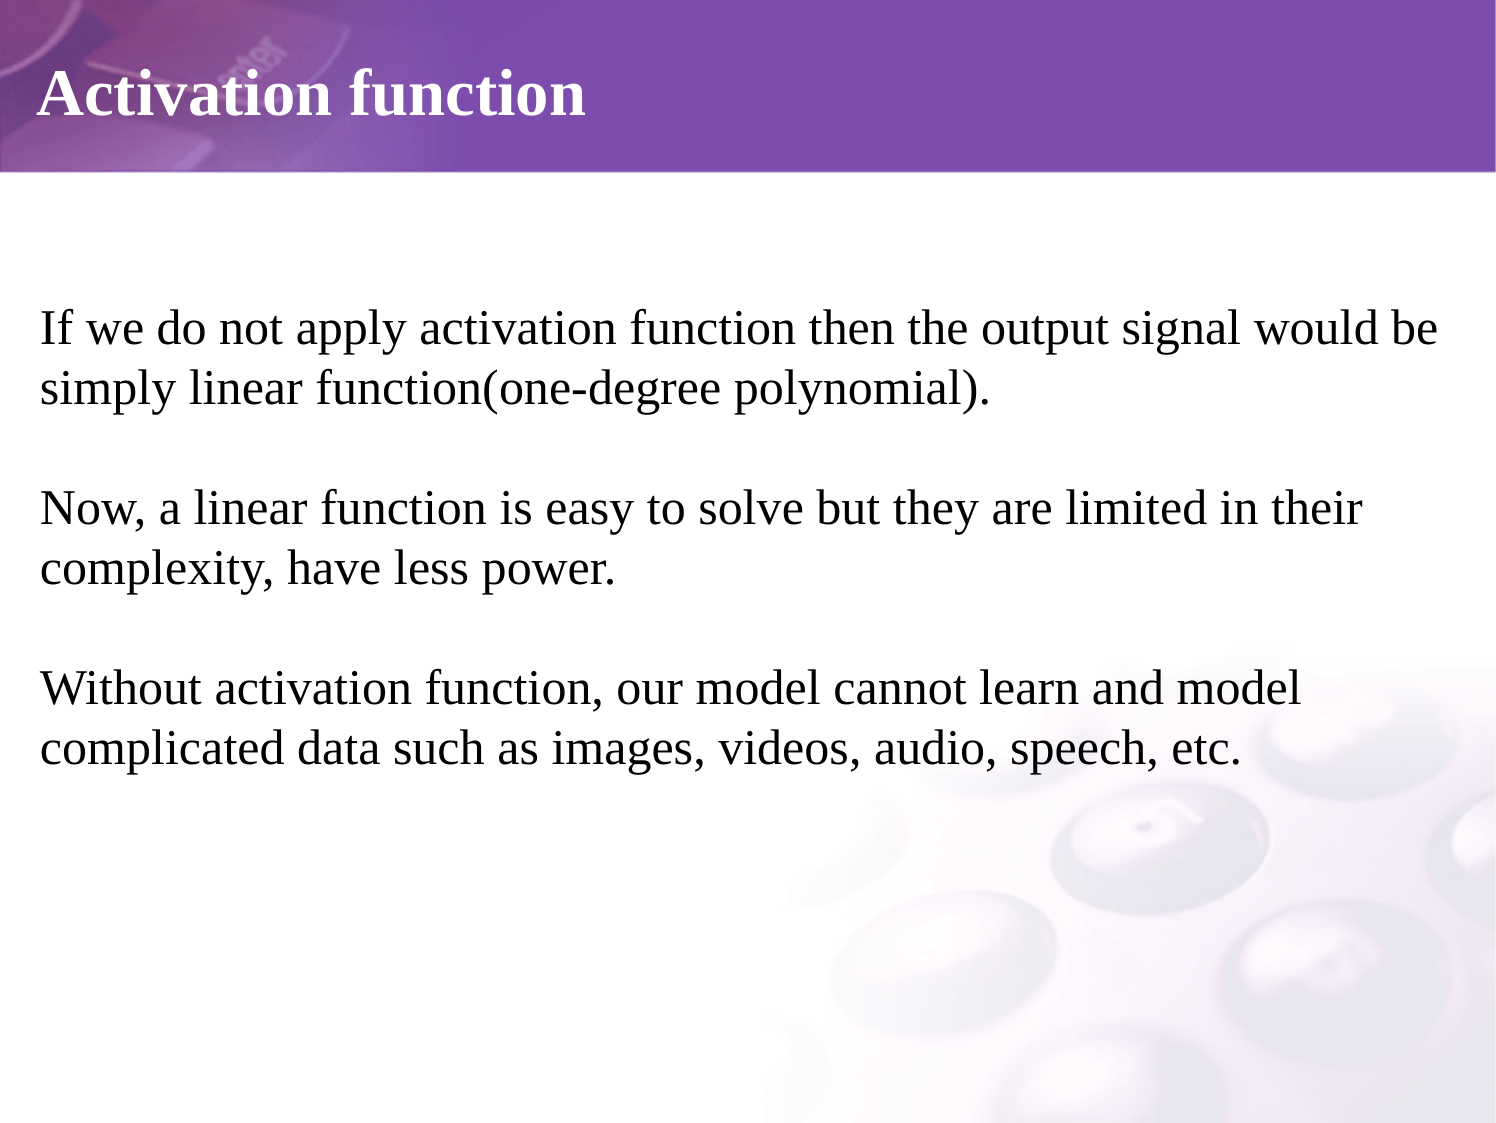

# Activation function

If we do not apply activation function then the output signal would be simply linear function(one-degree polynomial).

Now, a linear function is easy to solve but they are limited in their complexity, have less power.

Without activation function, our model cannot learn and model complicated data such as images, videos, audio, speech, etc.